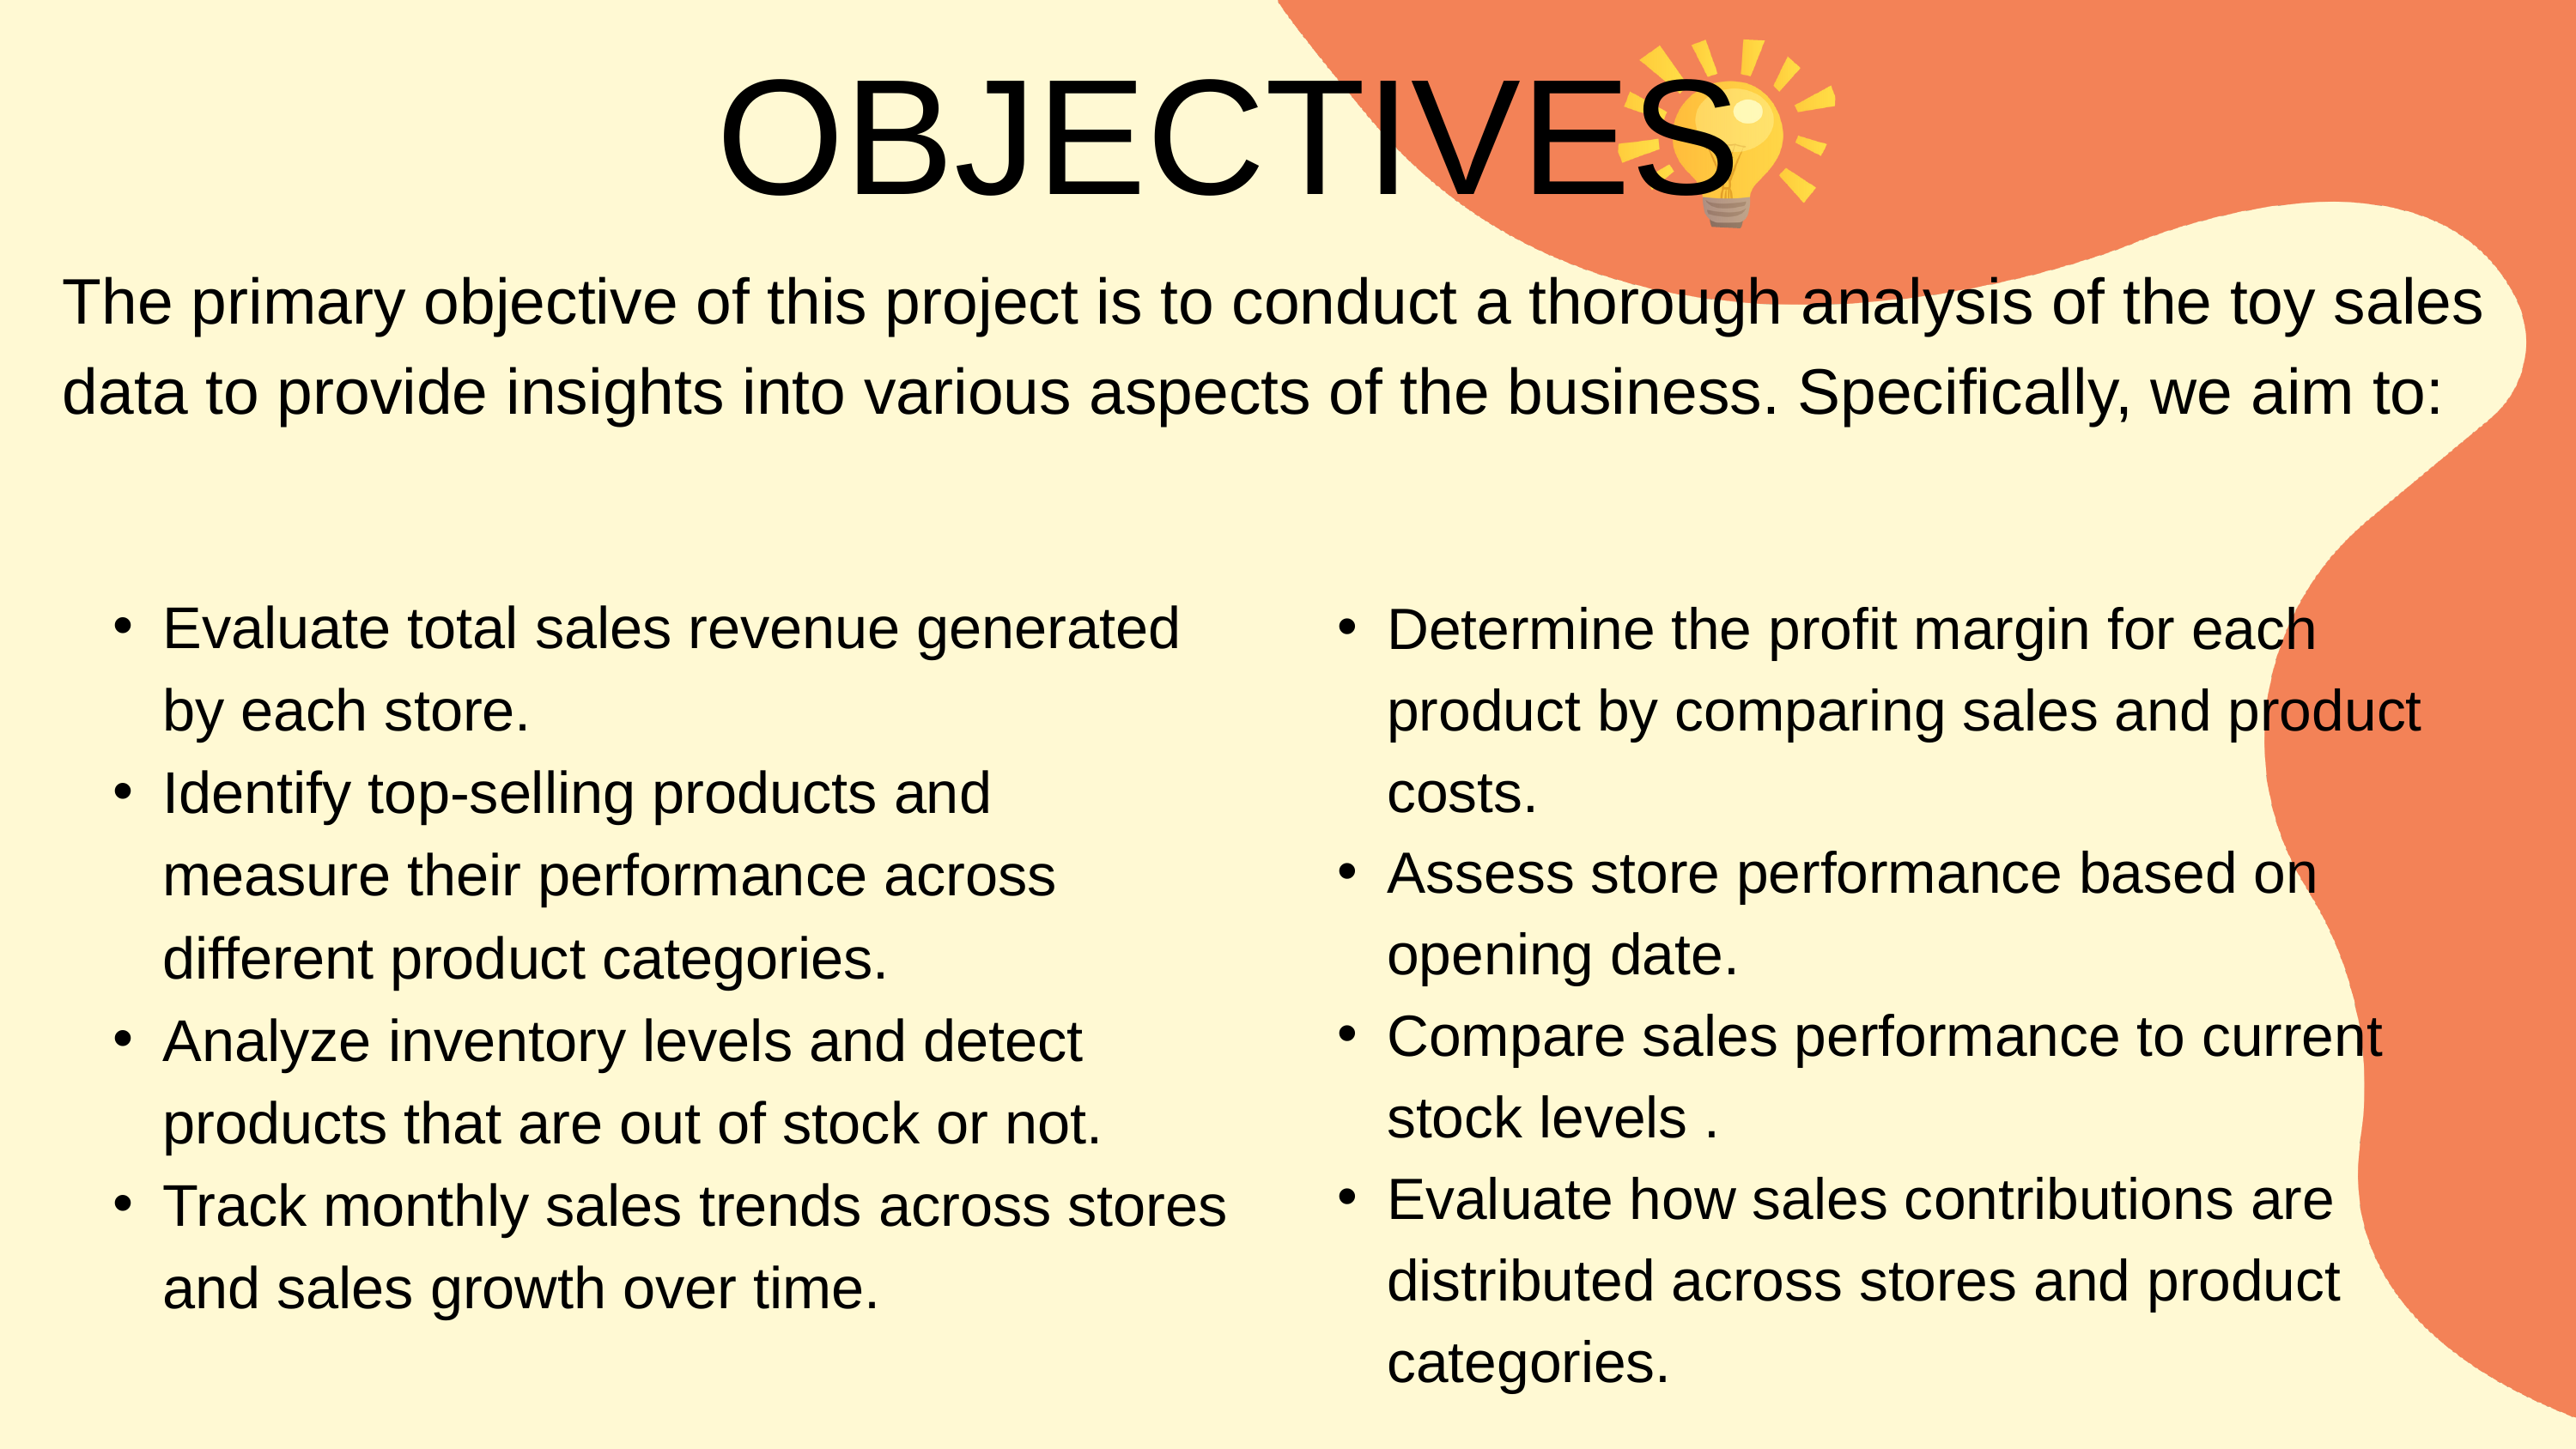

OBJECTIVES

The primary objective of this project is to conduct a thorough analysis of the toy sales data to provide insights into various aspects of the business. Specifically, we aim to:
Evaluate total sales revenue generated by each store.
Identify top-selling products and measure their performance across different product categories.
Analyze inventory levels and detect products that are out of stock or not.
Track monthly sales trends across stores and sales growth over time.
Determine the profit margin for each product by comparing sales and product costs.
Assess store performance based on opening date.
Compare sales performance to current stock levels .
Evaluate how sales contributions are distributed across stores and product categories.